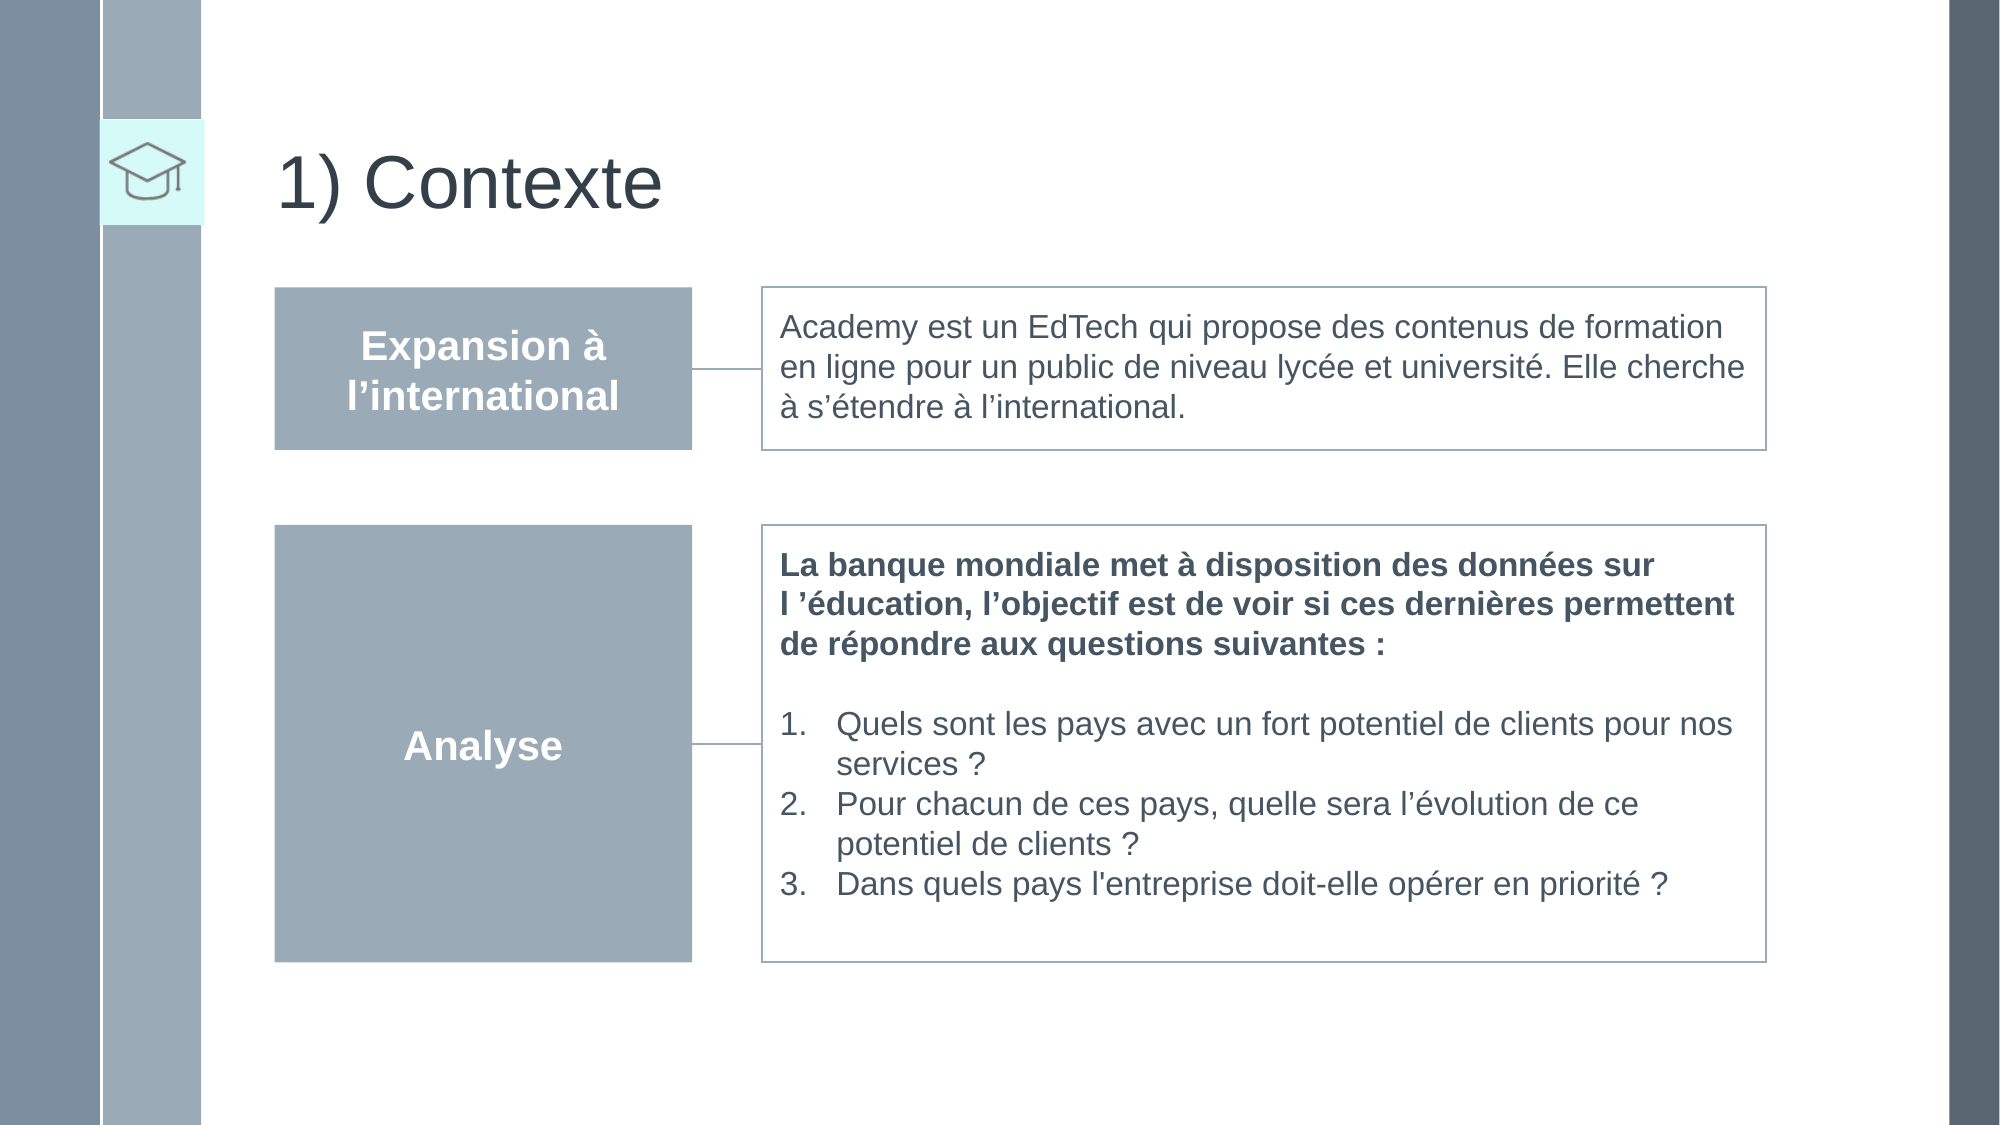

# 1) Contexte
Expansion à l’international
Academy est un EdTech qui propose des contenus de formation en ligne pour un public de niveau lycée et université. Elle cherche à s’étendre à l’international.
Analyse
La banque mondiale met à disposition des données sur l ’éducation, l’objectif est de voir si ces dernières permettent de répondre aux questions suivantes :

Quels sont les pays avec un fort potentiel de clients pour nos services ?
Pour chacun de ces pays, quelle sera l’évolution de ce potentiel de clients ?
Dans quels pays l'entreprise doit-elle opérer en priorité ?